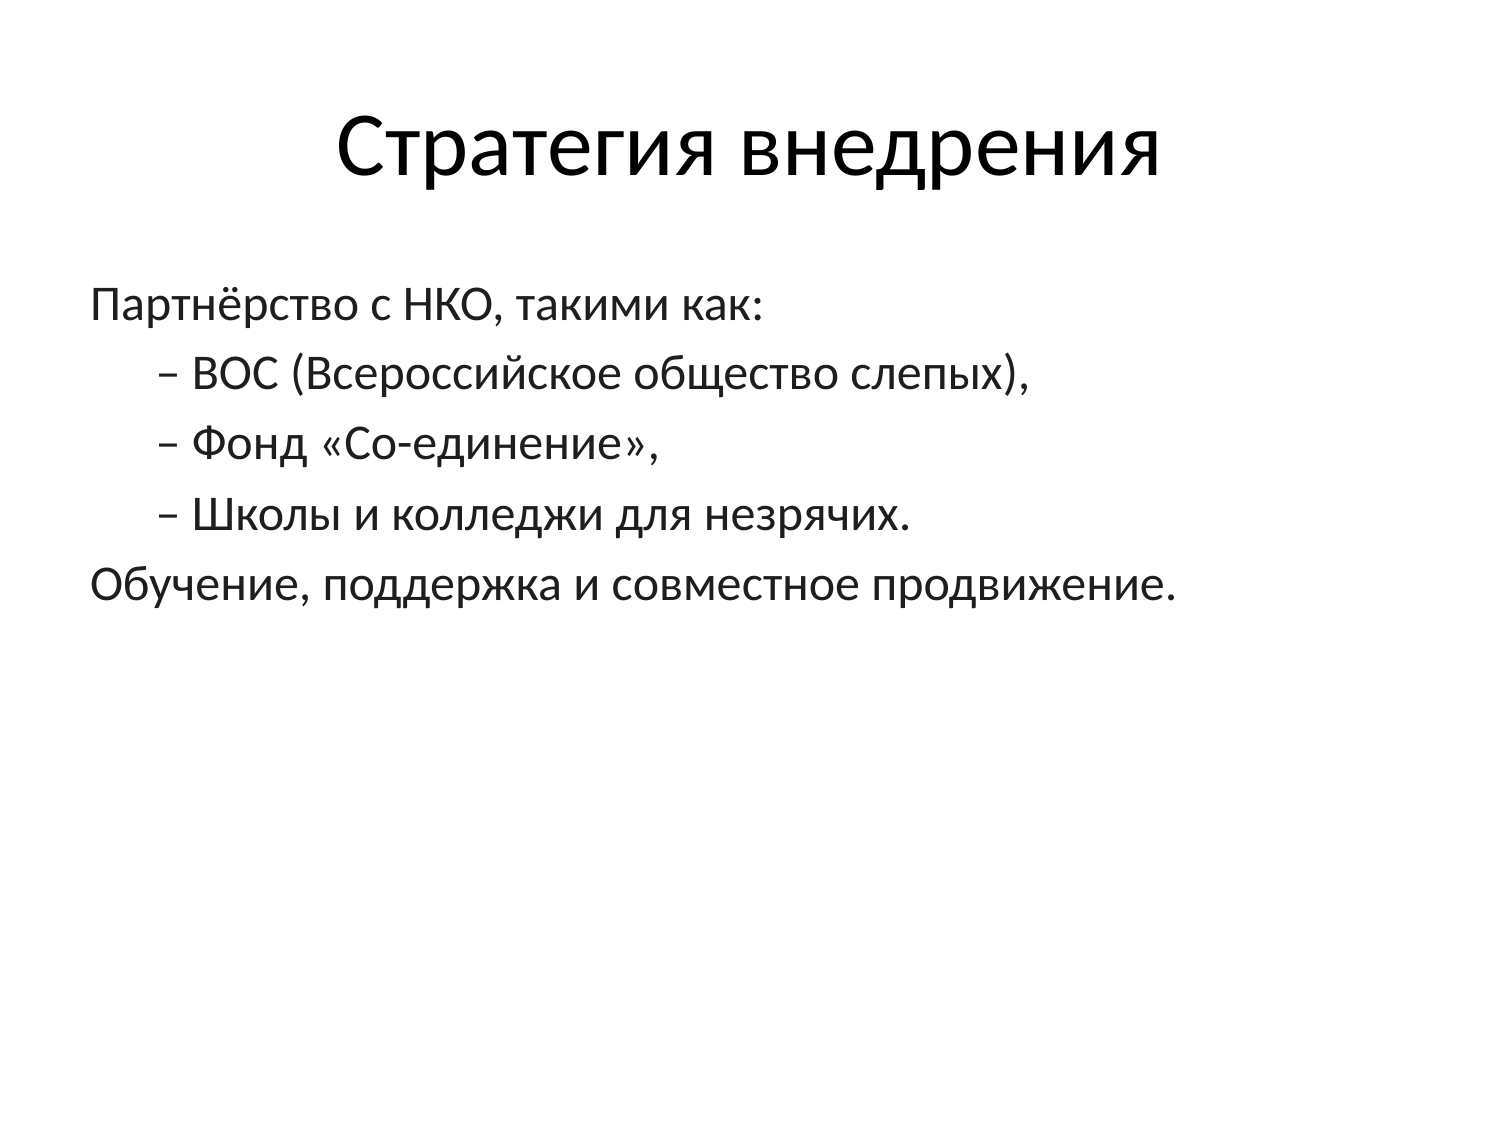

# Стратегия внедрения
Партнёрство с НКО, такими как:
– ВОС (Всероссийское общество слепых),
– Фонд «Со-единение»,
– Школы и колледжи для незрячих.
Обучение, поддержка и совместное продвижение.